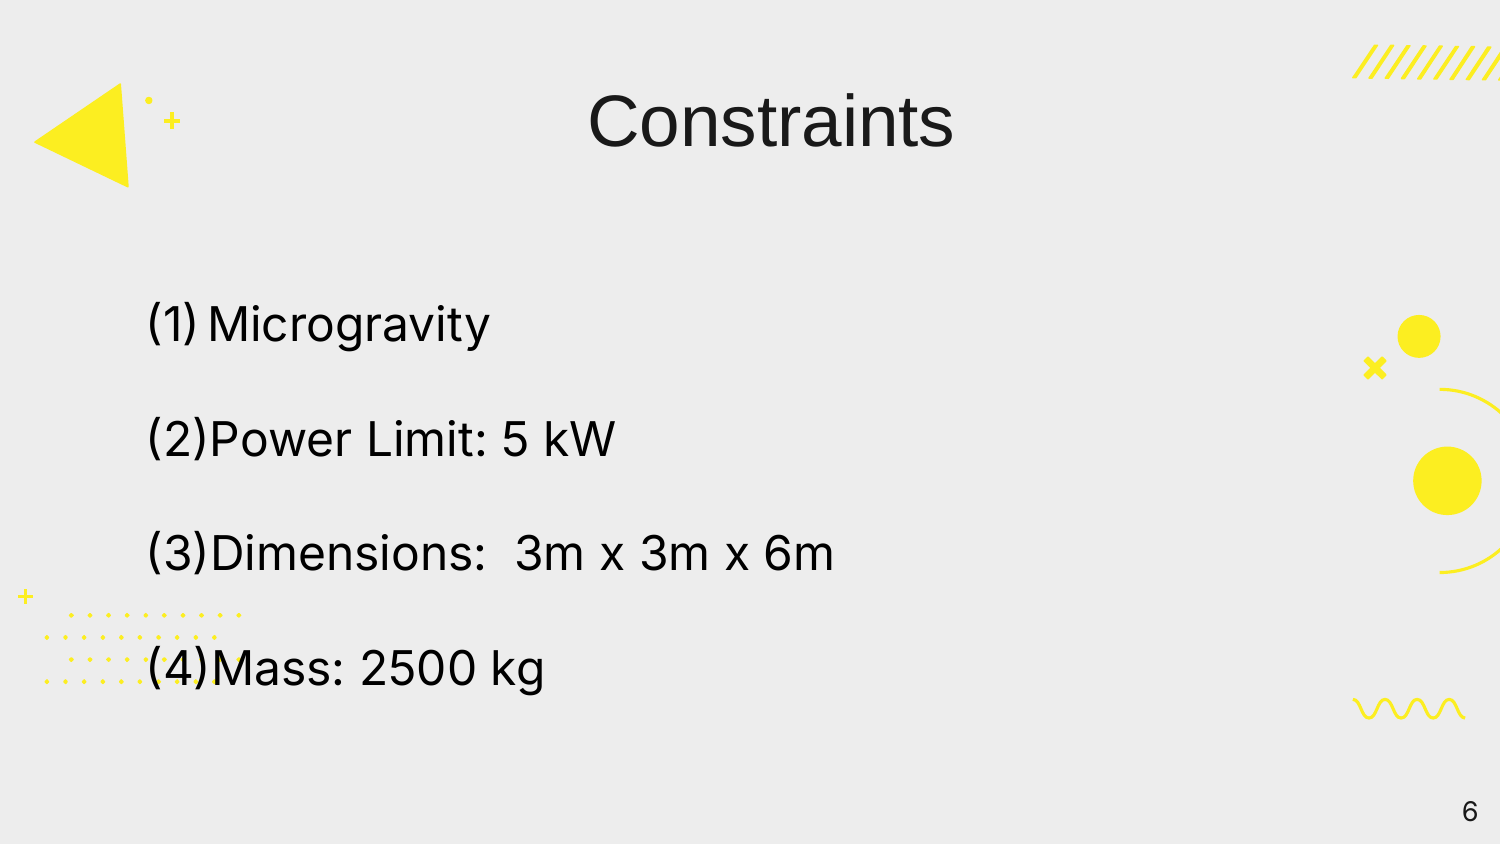

# Constraints

Microgravity
Power Limit: 5 kW
Dimensions:  3m x 3m x 6m
Mass: 2500 kg

6